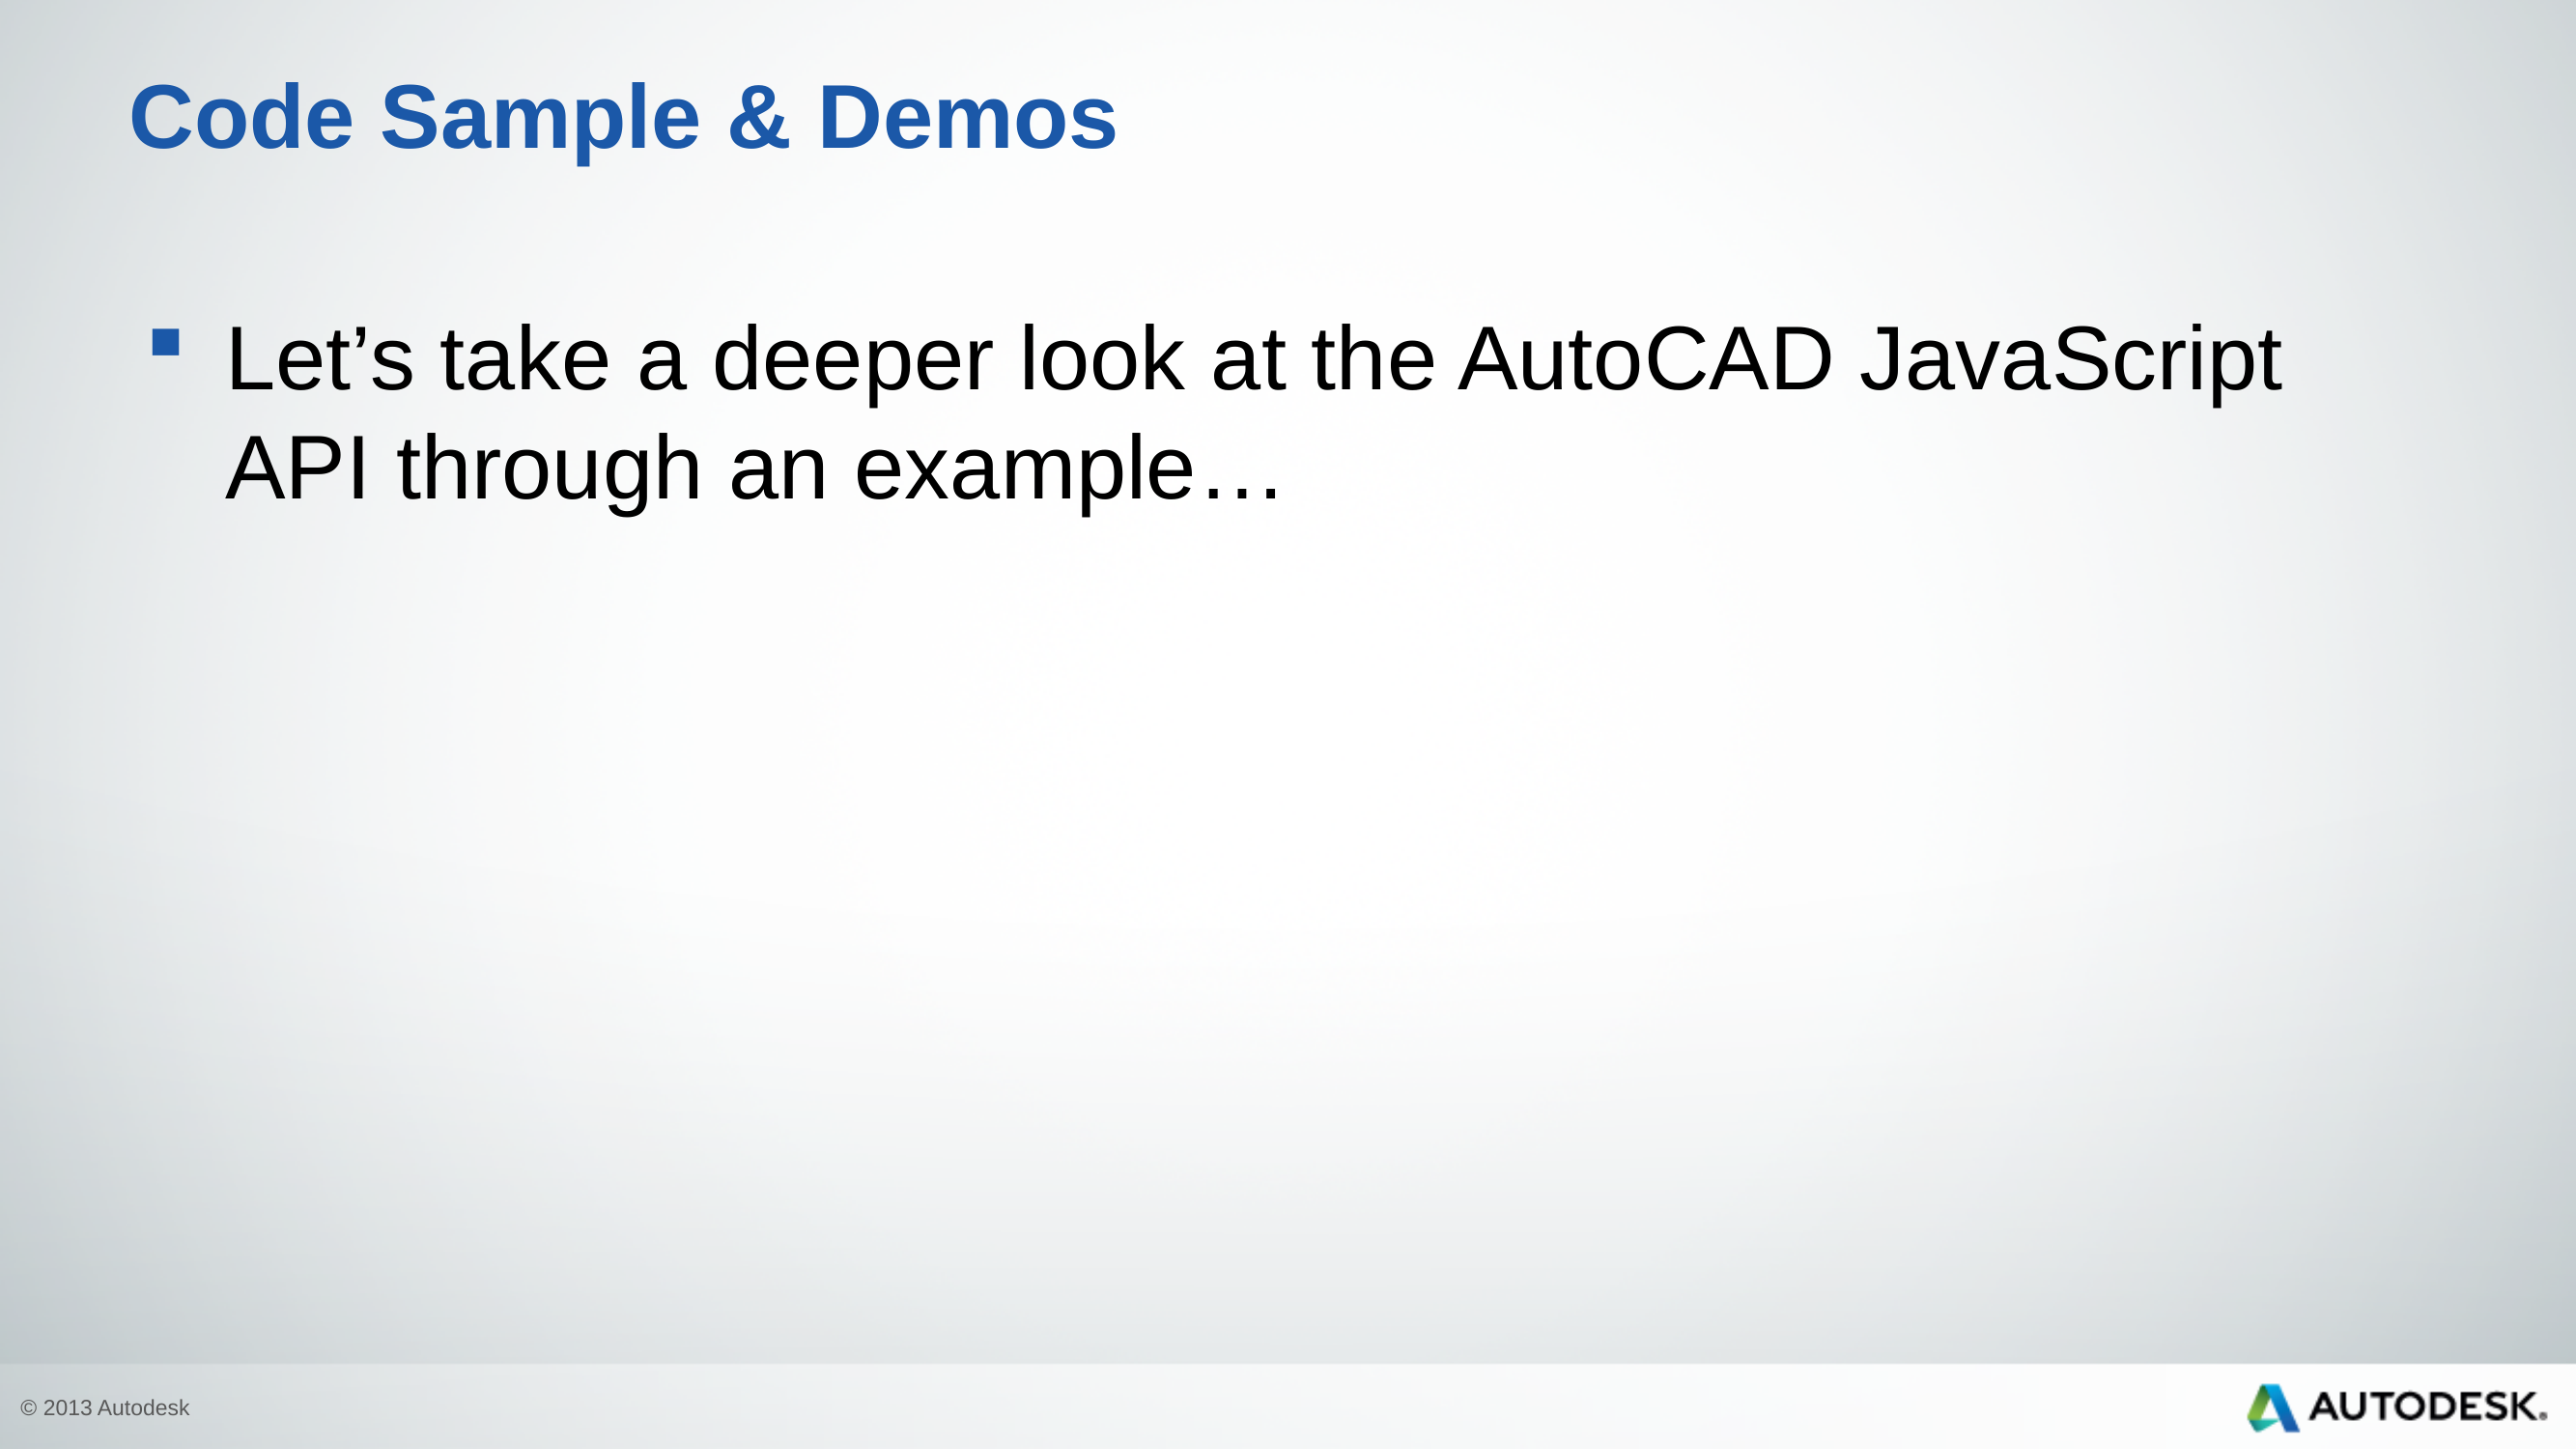

# Code Sample & Demos
Let’s take a deeper look at the AutoCAD JavaScript API through an example…